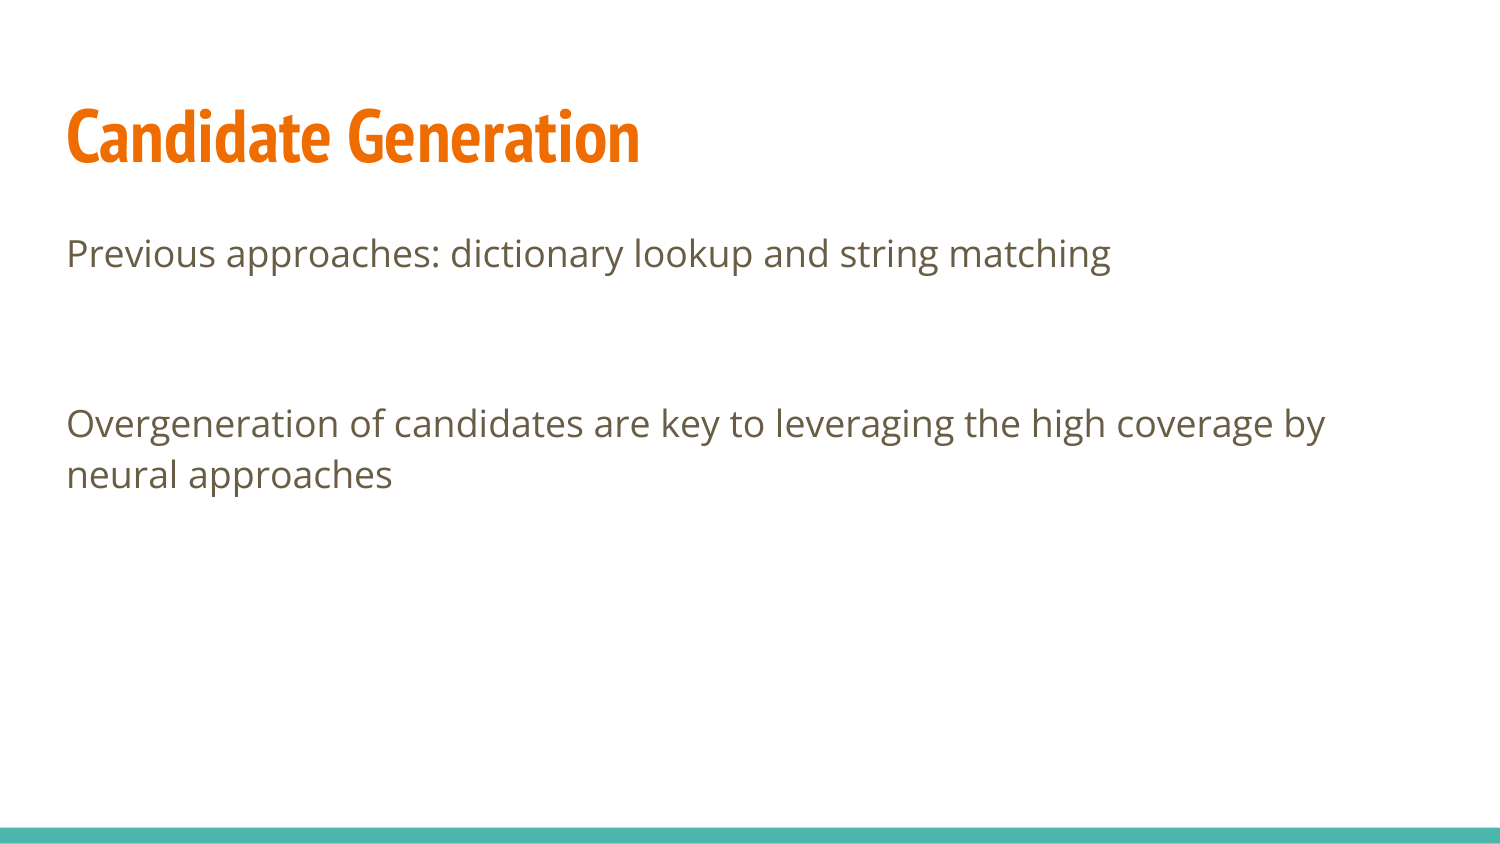

# Candidate Generation
Previous approaches: dictionary lookup and string matching

Overgeneration of candidates are key to leveraging the high coverage by neural approaches